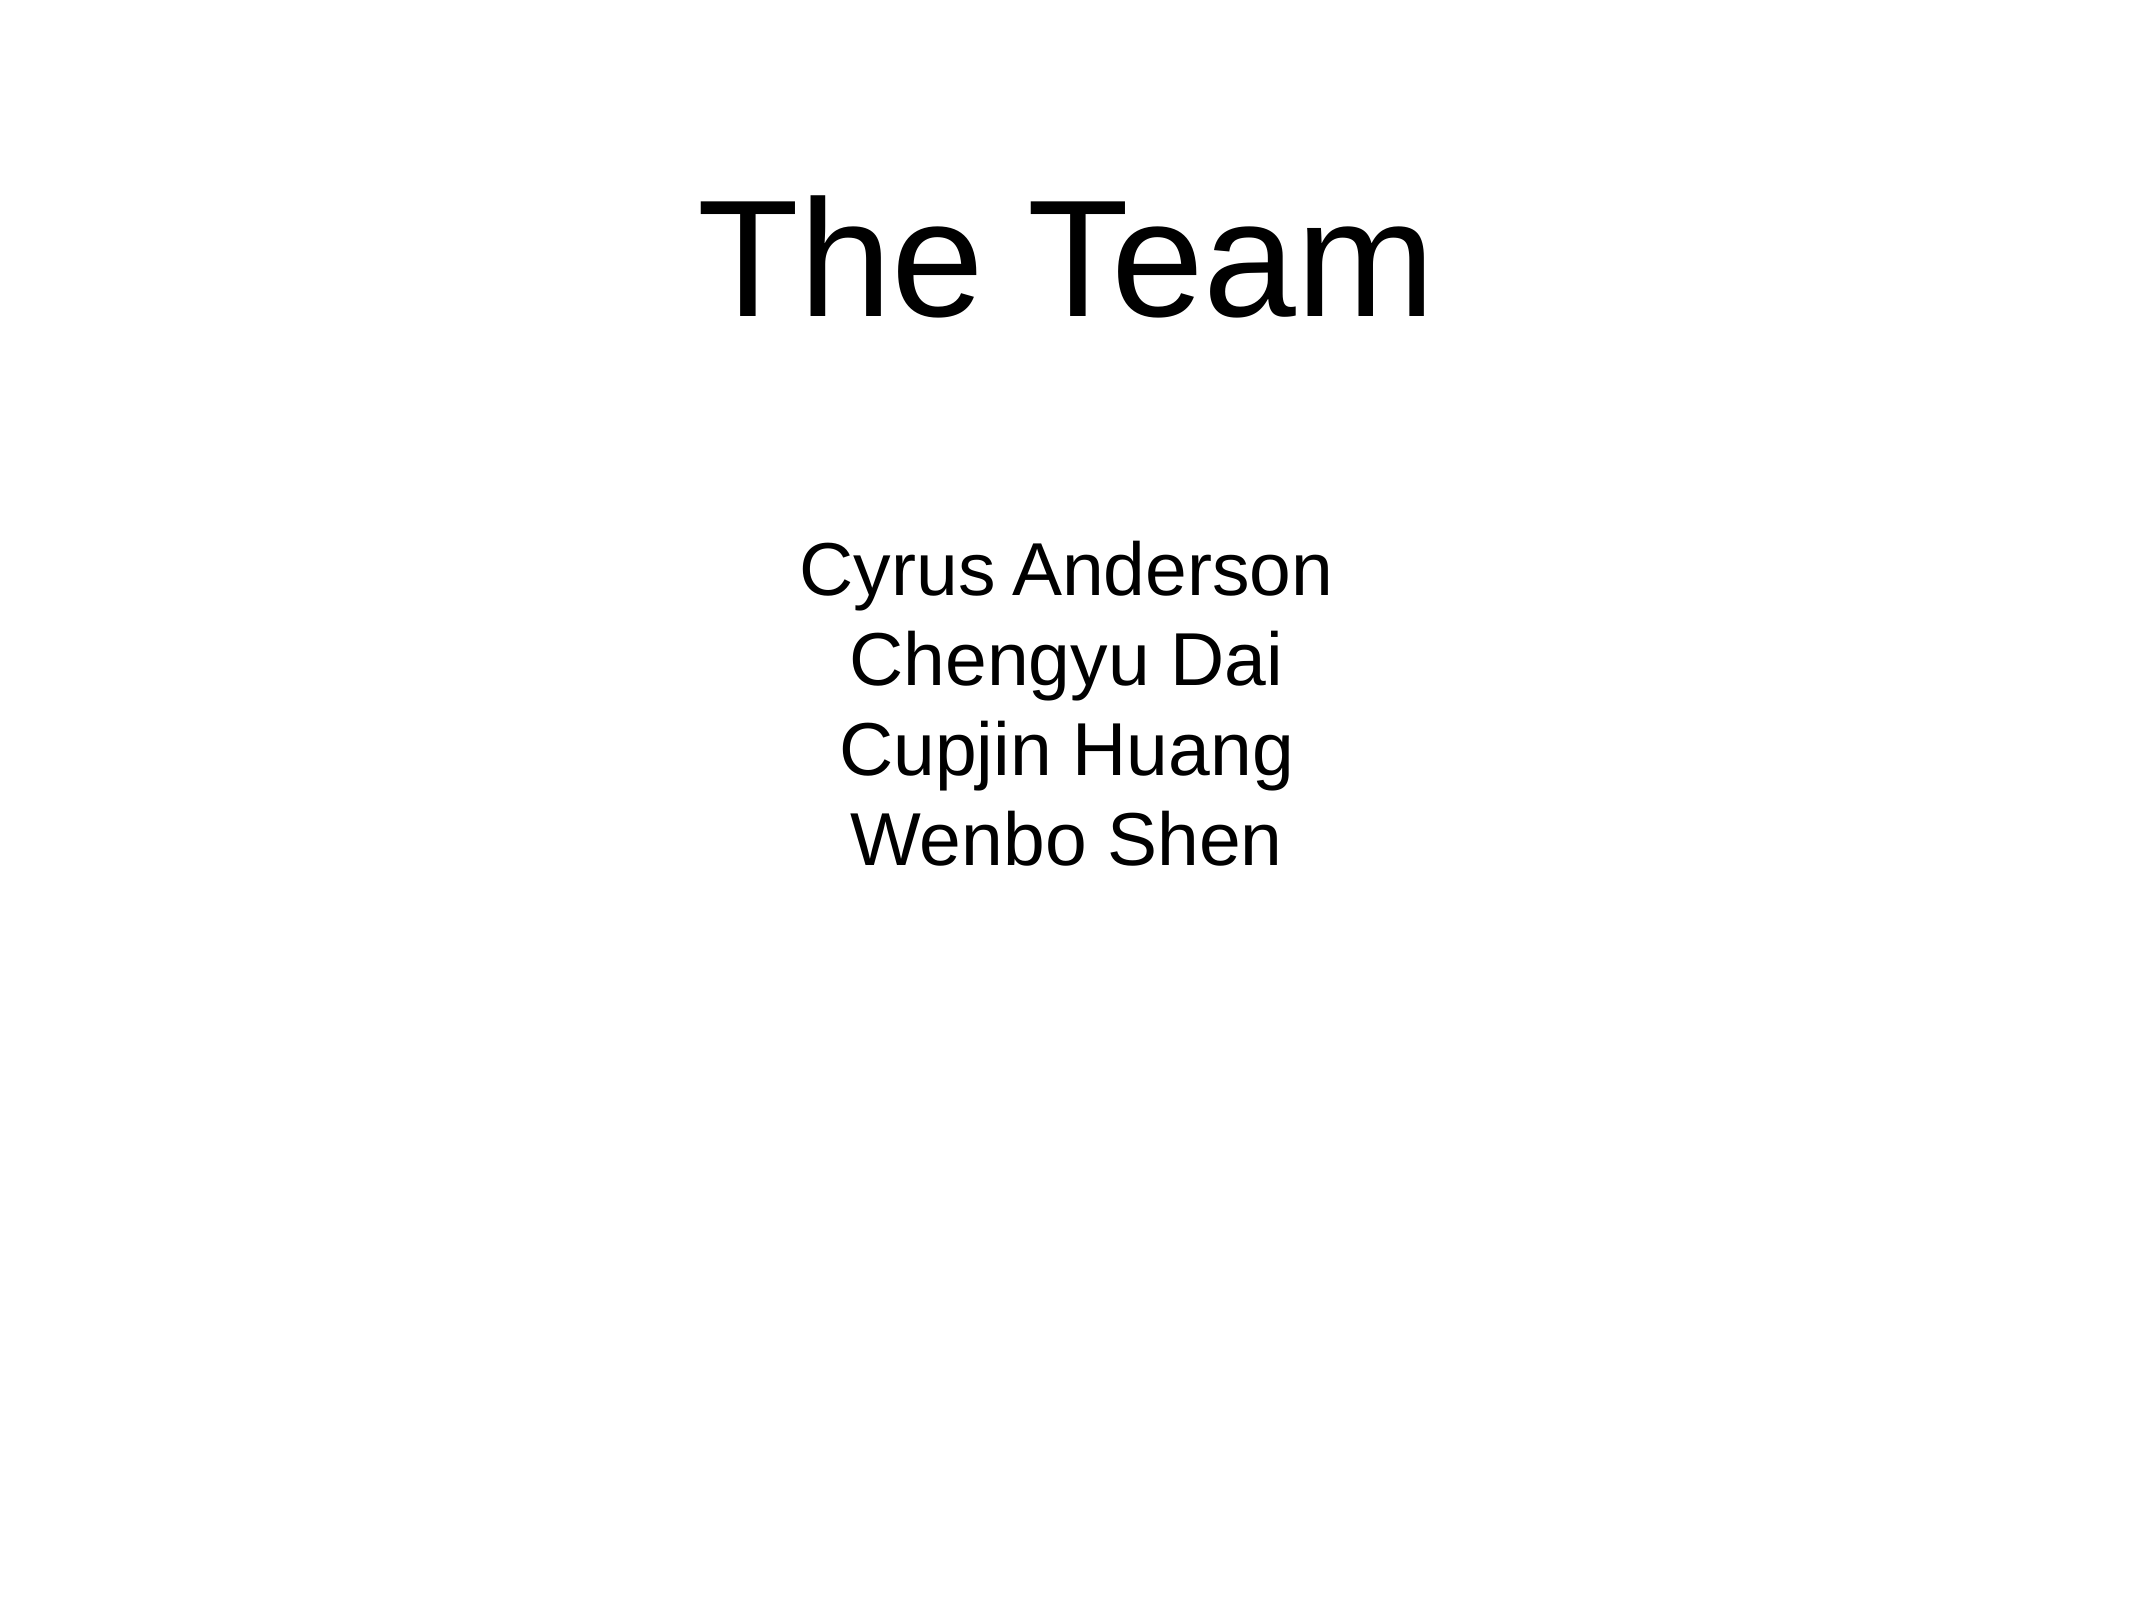

# The Team
Cyrus Anderson
Chengyu Dai
Cupjin Huang
Wenbo Shen